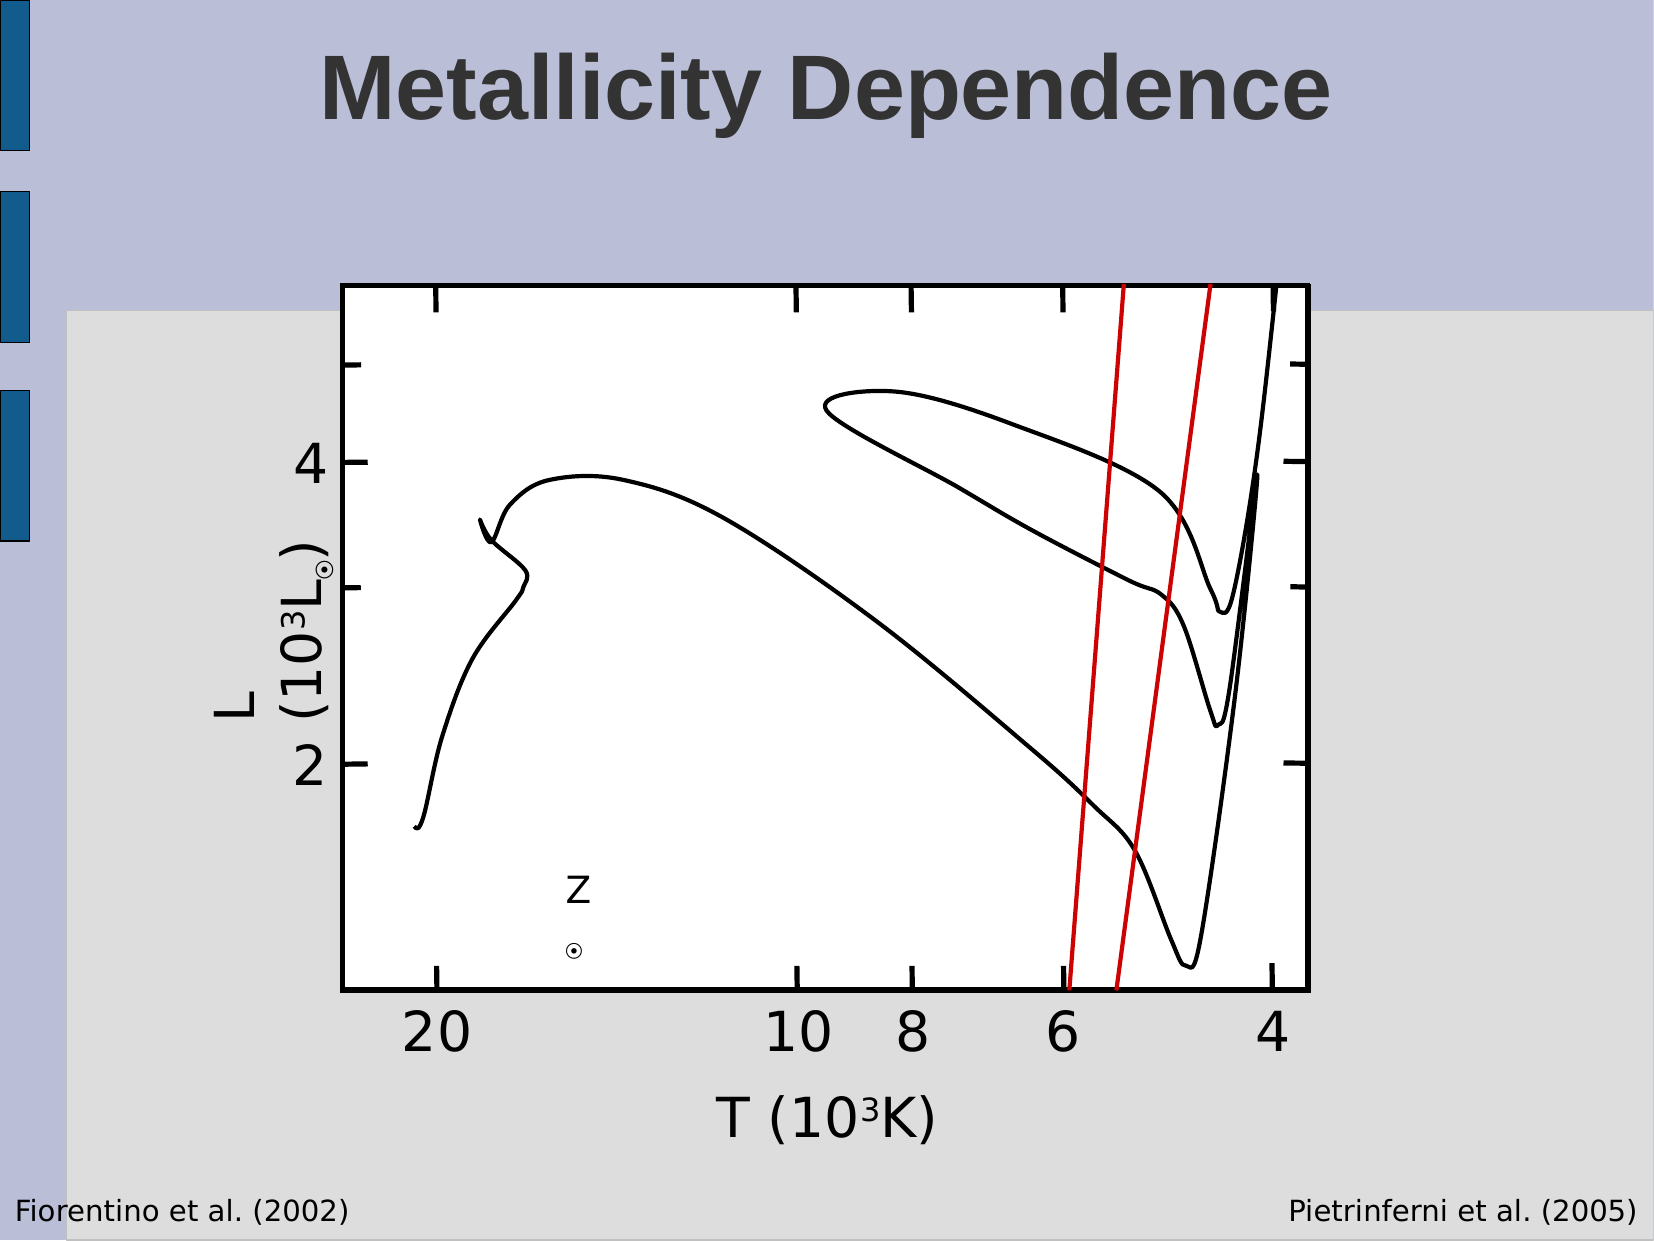

Metallicity Dependence

Z🞊

1/3 Z🞊
4
L (103L🞊)‏
2
10
6
4
20
8
T (103K)‏
Pietrinferni et al. (2005)‏
Fiorentino et al. (2002)‏